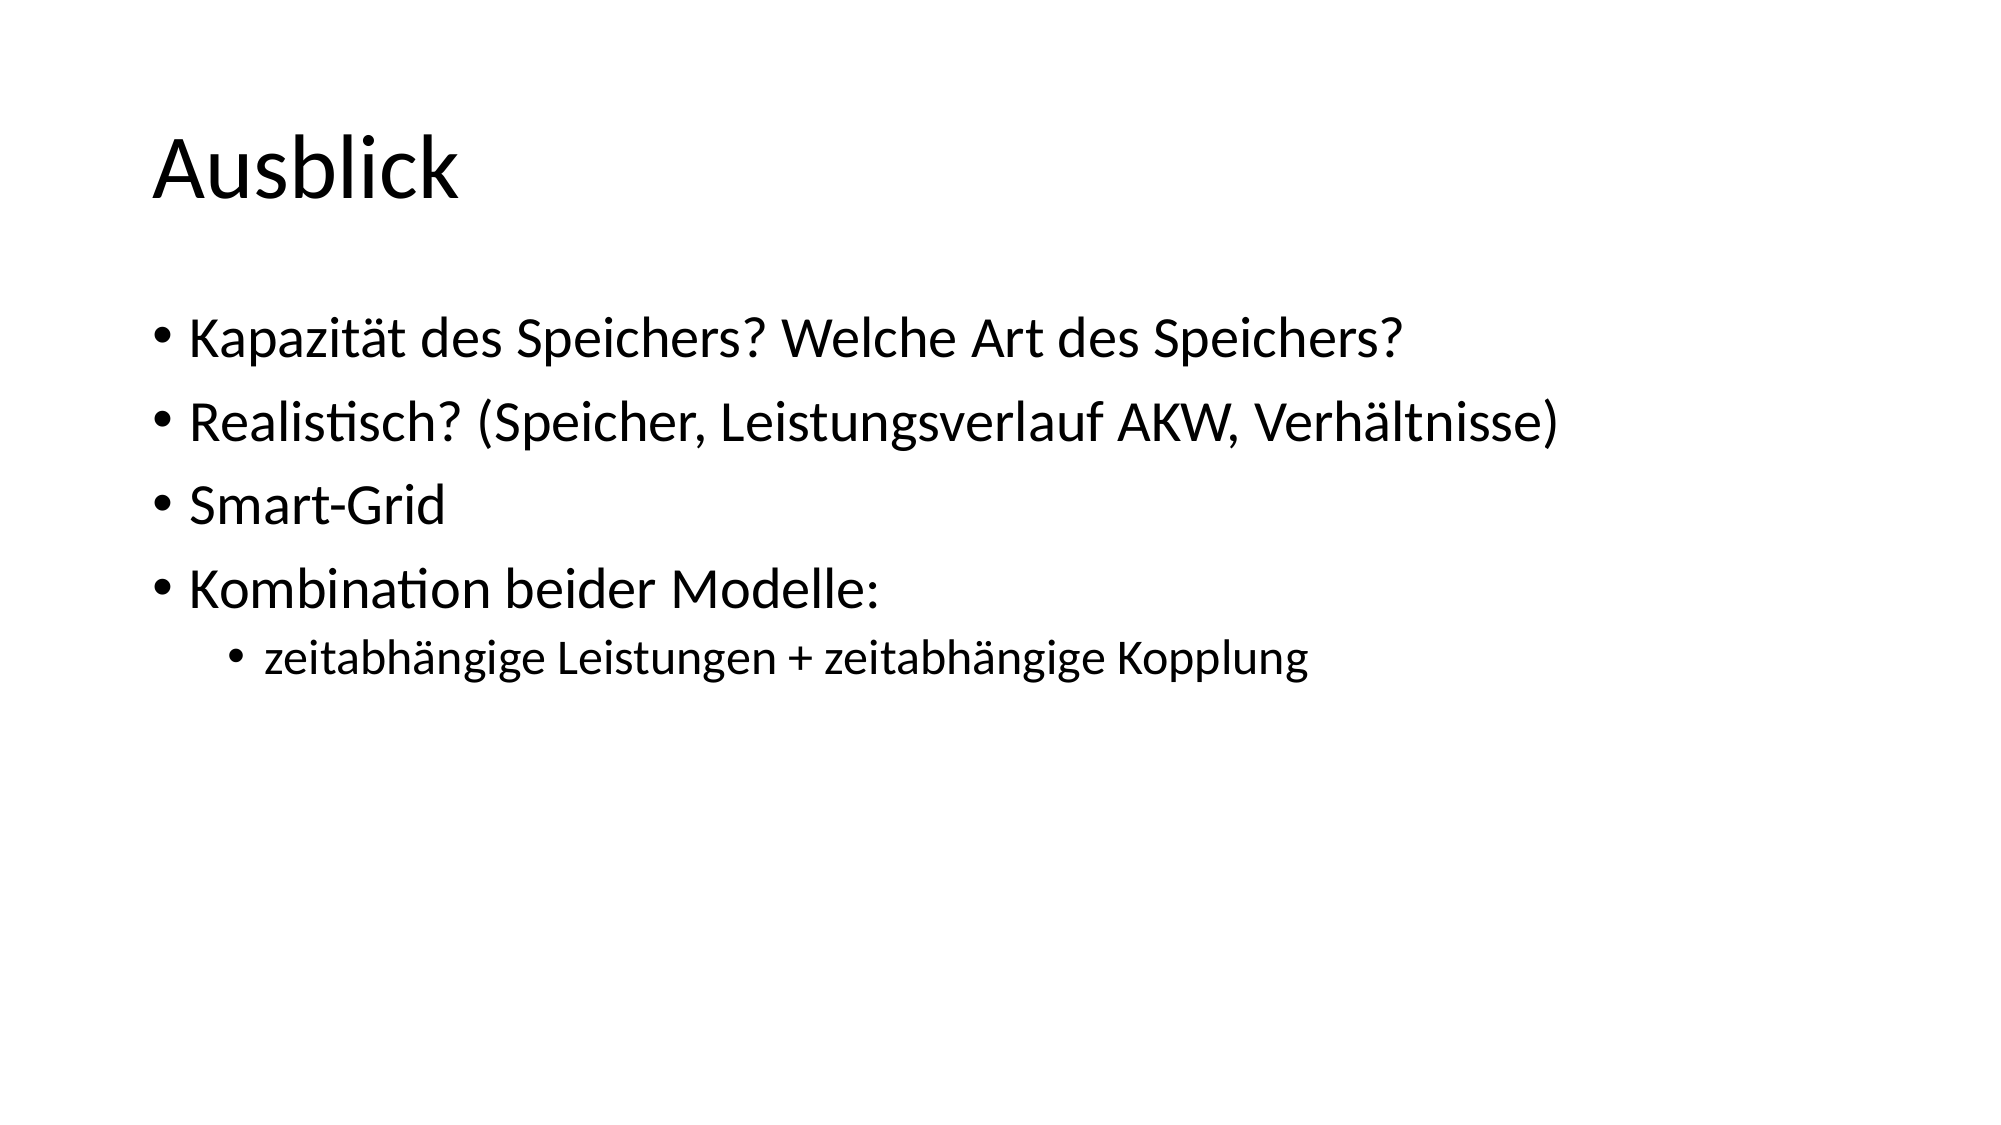

# Ausblick
Kapazität des Speichers? Welche Art des Speichers?
Realistisch? (Speicher, Leistungsverlauf AKW, Verhältnisse)
Smart-Grid
Kombination beider Modelle:
zeitabhängige Leistungen + zeitabhängige Kopplung